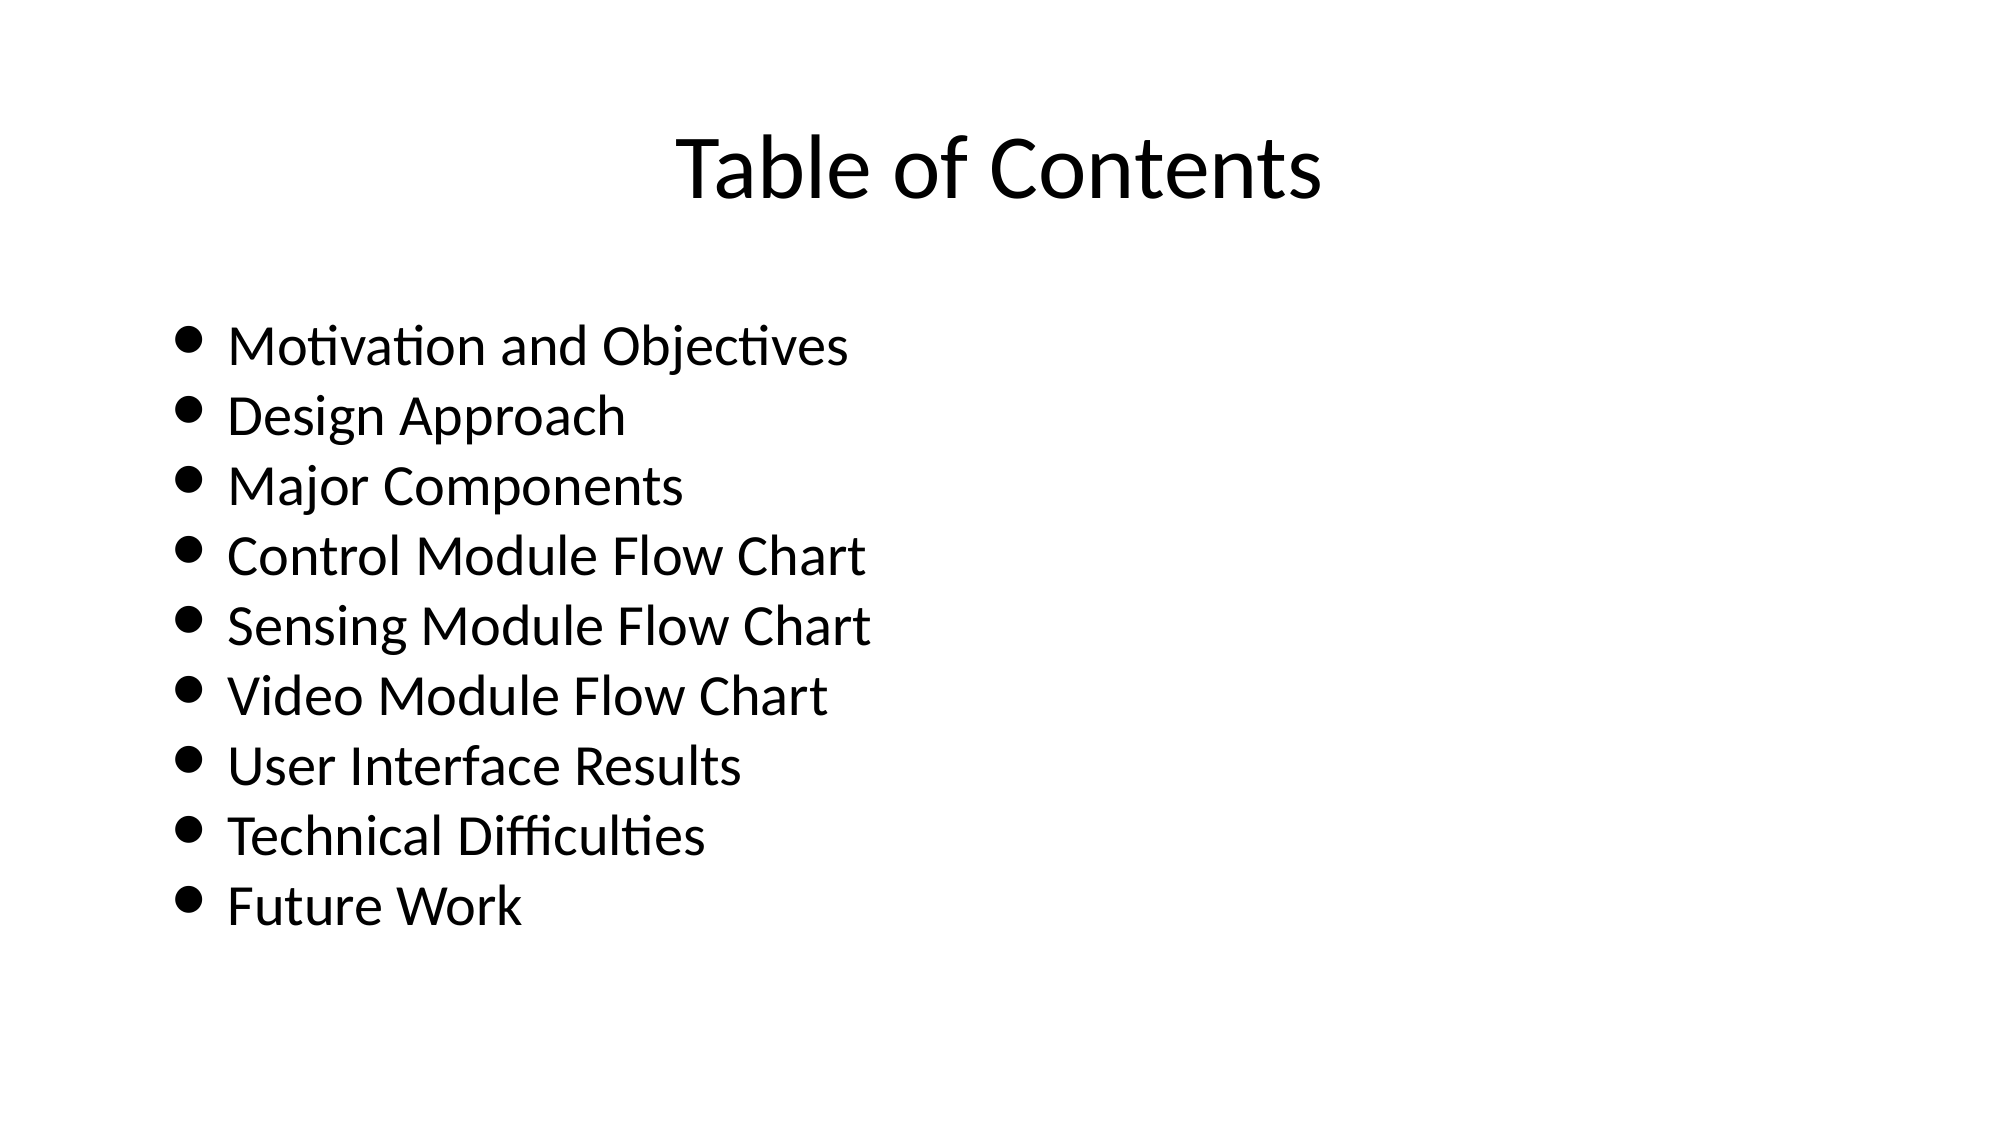

# Table of Contents
Motivation and Objectives
Design Approach
Major Components
Control Module Flow Chart
Sensing Module Flow Chart
Video Module Flow Chart
User Interface Results
Technical Difficulties
Future Work